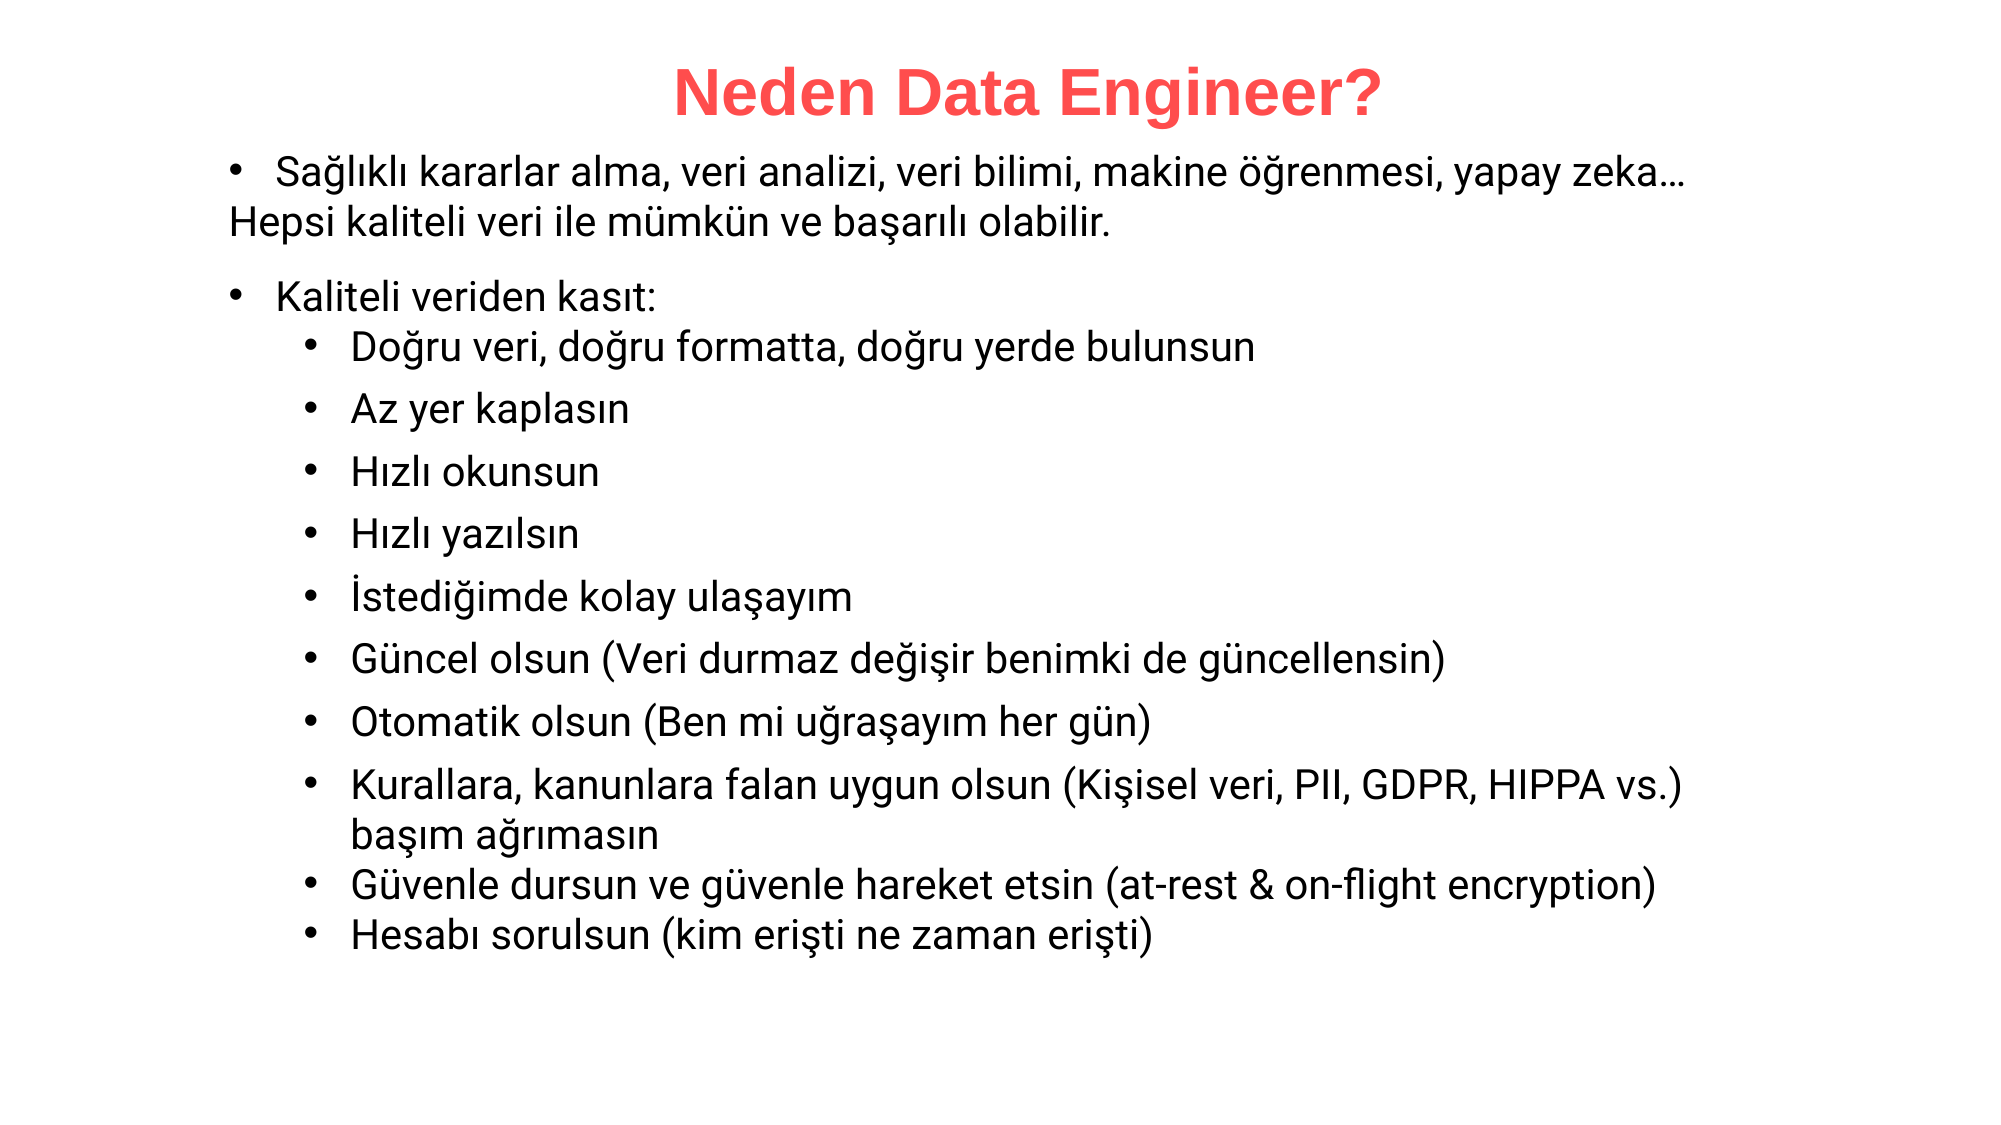

# Neden Data Engineer?
Sağlıklı kararlar alma, veri analizi, veri bilimi, makine öğrenmesi, yapay zeka…
Hepsi kaliteli veri ile mümkün ve başarılı olabilir.
Kaliteli veriden kasıt:
Doğru veri, doğru formatta, doğru yerde bulunsun
Az yer kaplasın
Hızlı okunsun
Hızlı yazılsın
İstediğimde kolay ulaşayım
Güncel olsun (Veri durmaz değişir benimki de güncellensin)
Otomatik olsun (Ben mi uğraşayım her gün)
Kurallara, kanunlara falan uygun olsun (Kişisel veri, PII, GDPR, HIPPA vs.) başım ağrımasın
Güvenle dursun ve güvenle hareket etsin (at-rest & on-flight encryption)
Hesabı sorulsun (kim erişti ne zaman erişti)